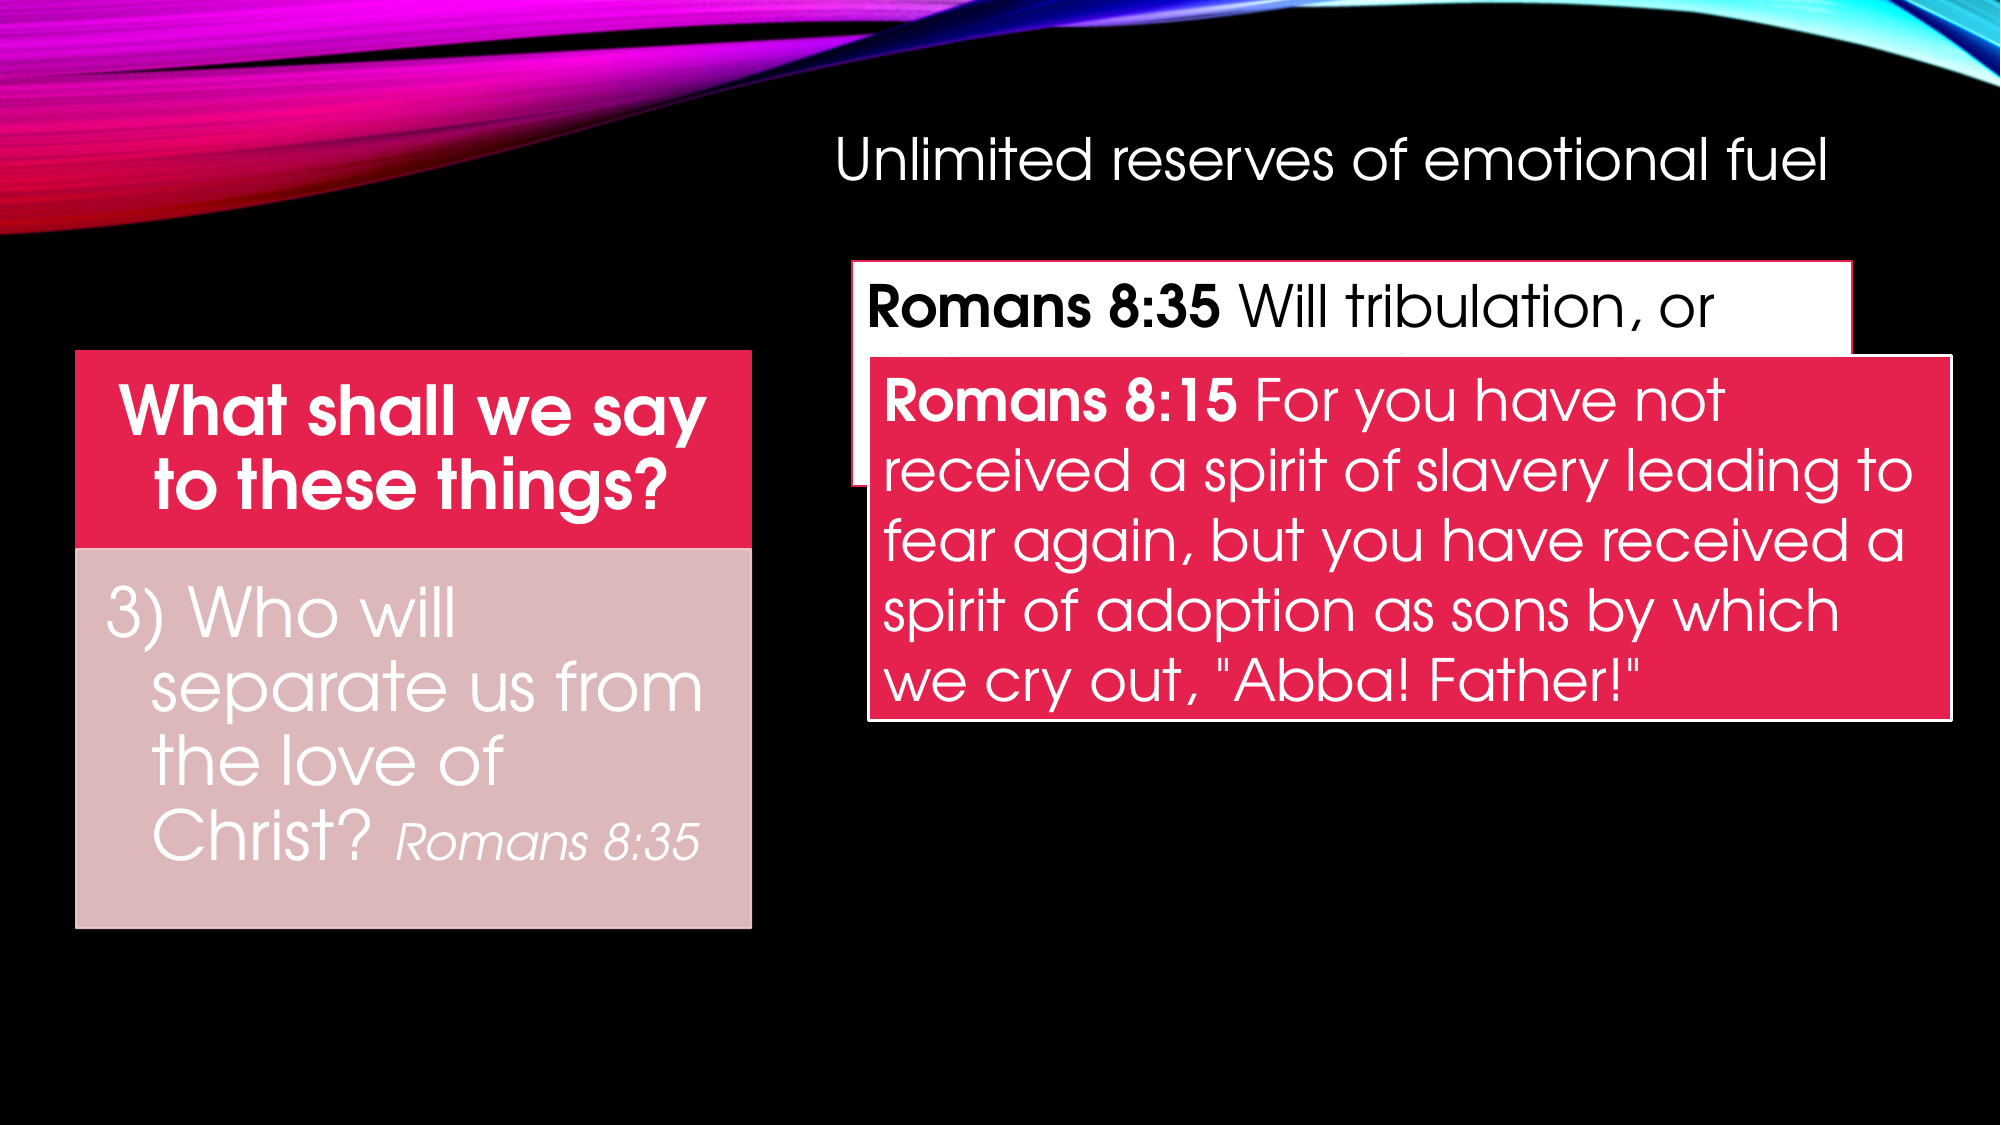

Unlimited reserves of emotional fuel
What shall we say to these things?
3) Who will separate us from the love of Christ? Romans 8:35
Romans 8:35 Will tribulation, or distress, or persecution, or famine, or nakedness, or peril, or sword?
Romans 8:15 For you have not received a spirit of slavery leading to fear again, but you have received a spirit of adoption as sons by which we cry out, "Abba! Father!"